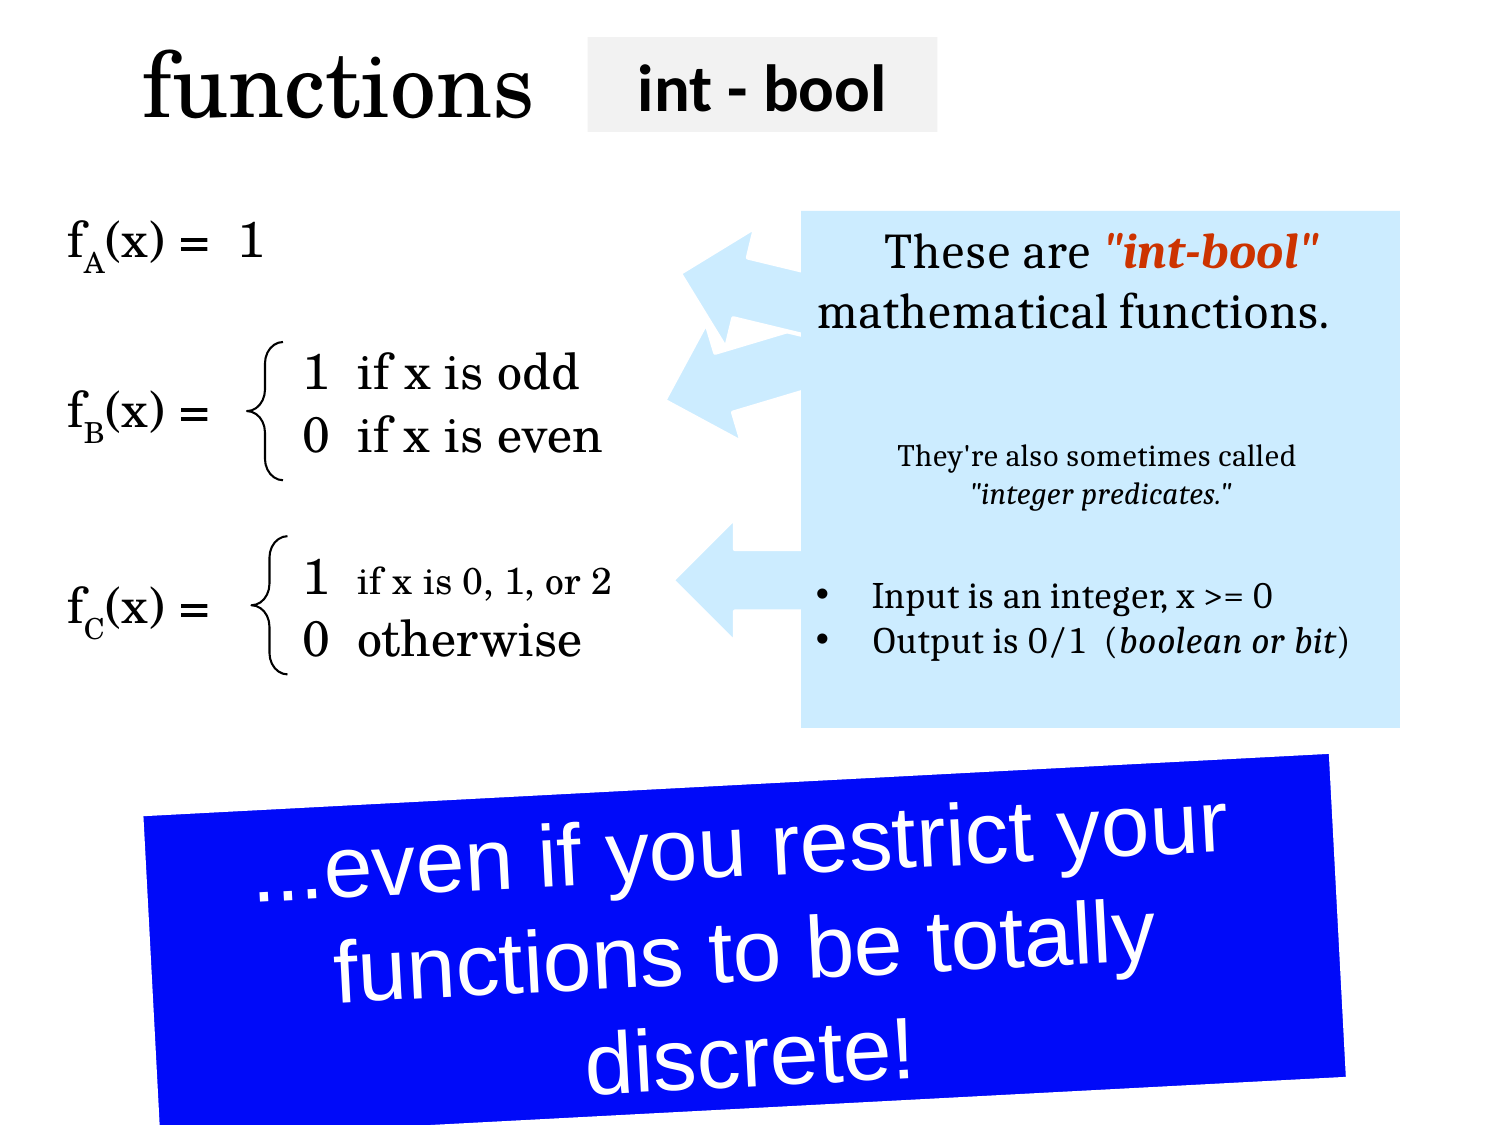

functions
int - bool
fA(x) =  1
These are "int-bool" mathematical functions.

They're also sometimes called
"integer predicates."

Input is an integer, x >= 0
Output is 0/1  (boolean or bit)

1  if x is odd

fB(x) =
0  if x is even

1  if x is 0, 1, or 2
fC(x) =
0  otherwise
...even if you restrict your functions to be totally discrete!